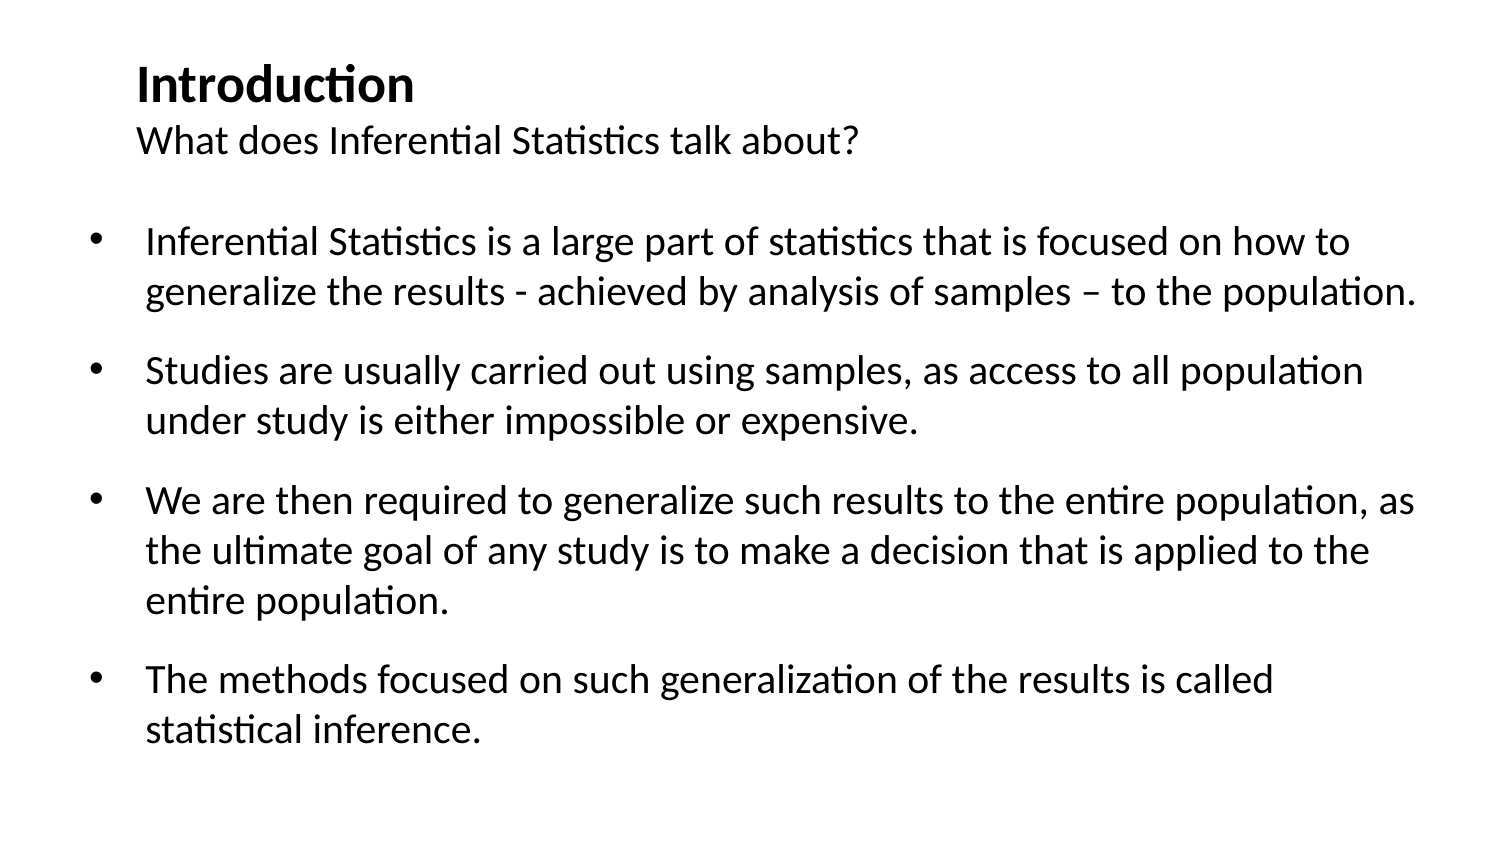

# Introduction
What does Inferential Statistics talk about?
Inferential Statistics is a large part of statistics that is focused on how to generalize the results - achieved by analysis of samples – to the population.
Studies are usually carried out using samples, as access to all population under study is either impossible or expensive.
We are then required to generalize such results to the entire population, as the ultimate goal of any study is to make a decision that is applied to the entire population.
The methods focused on such generalization of the results is called statistical inference.
2